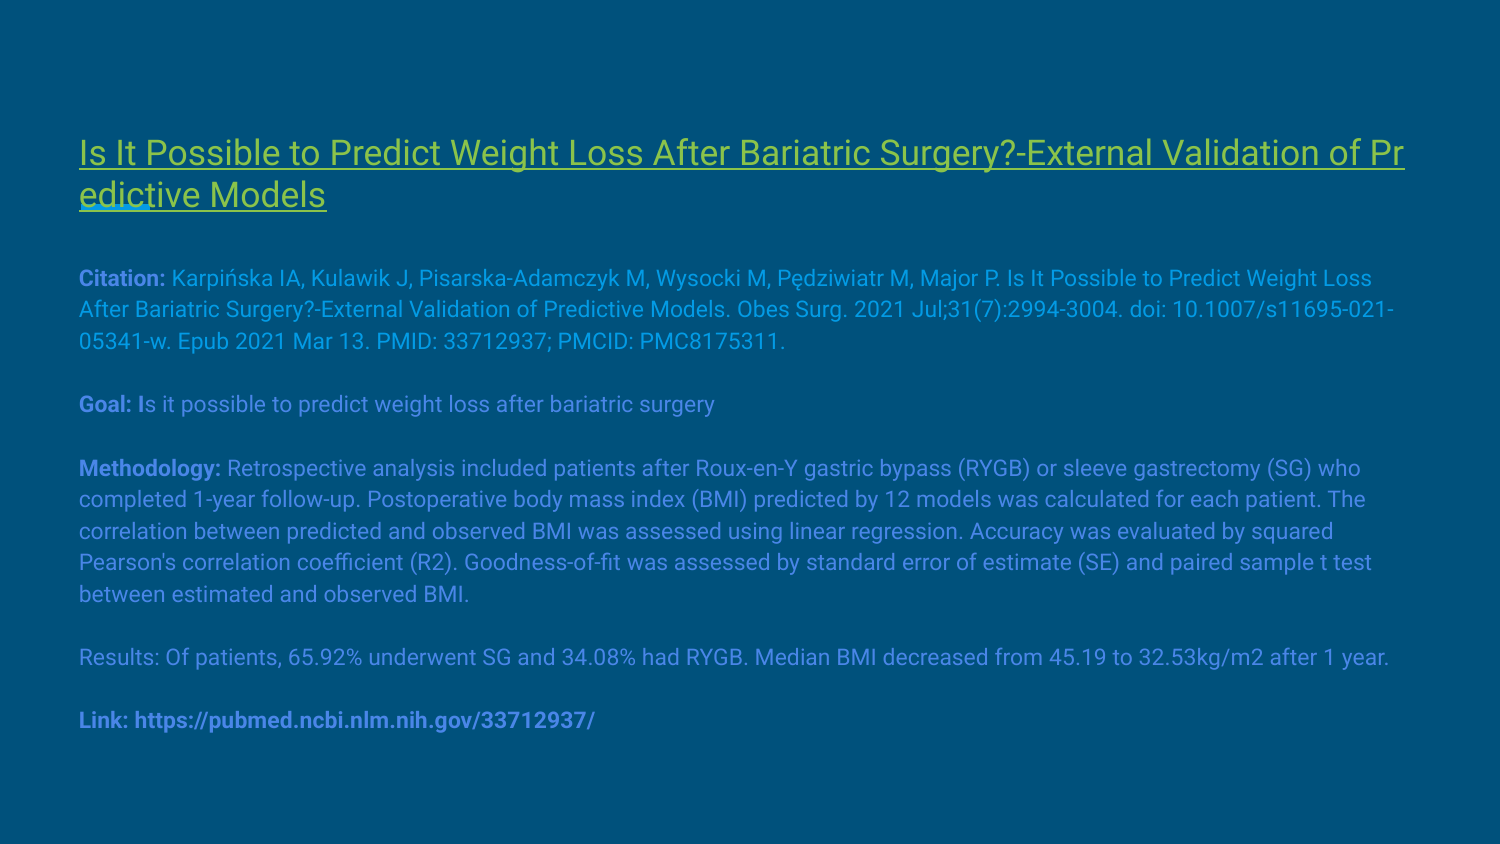

# Is It Possible to Predict Weight Loss After Bariatric Surgery?-External Validation of Predictive Models
Citation: Karpińska IA, Kulawik J, Pisarska-Adamczyk M, Wysocki M, Pędziwiatr M, Major P. Is It Possible to Predict Weight Loss After Bariatric Surgery?-External Validation of Predictive Models. Obes Surg. 2021 Jul;31(7):2994-3004. doi: 10.1007/s11695-021-05341-w. Epub 2021 Mar 13. PMID: 33712937; PMCID: PMC8175311.

Goal: Is it possible to predict weight loss after bariatric surgery

Methodology: Retrospective analysis included patients after Roux-en-Y gastric bypass (RYGB) or sleeve gastrectomy (SG) who completed 1-year follow-up. Postoperative body mass index (BMI) predicted by 12 models was calculated for each patient. The correlation between predicted and observed BMI was assessed using linear regression. Accuracy was evaluated by squared Pearson's correlation coefficient (R2). Goodness-of-fit was assessed by standard error of estimate (SE) and paired sample t test between estimated and observed BMI.

Results: Of patients, 65.92% underwent SG and 34.08% had RYGB. Median BMI decreased from 45.19 to 32.53kg/m2 after 1 year.

Link: https://pubmed.ncbi.nlm.nih.gov/33712937/